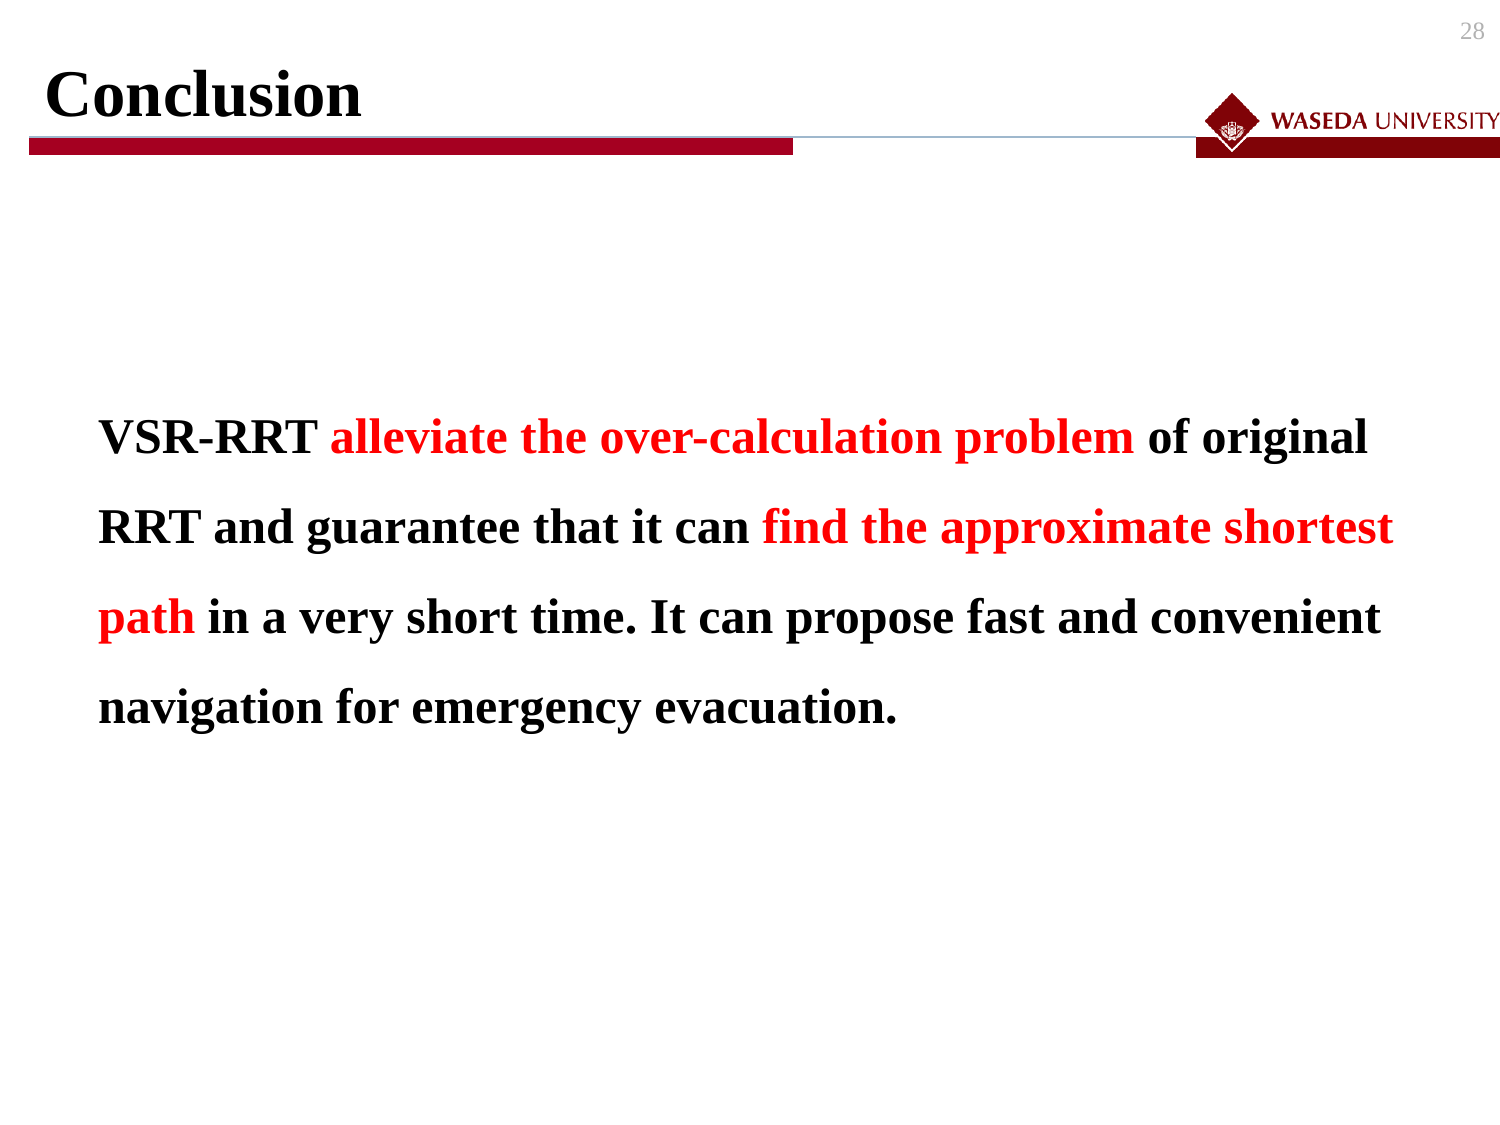

# Conclusion
28
VSR-RRT alleviate the over-calculation problem of original RRT and guarantee that it can find the approximate shortest path in a very short time. It can propose fast and convenient navigation for emergency evacuation.